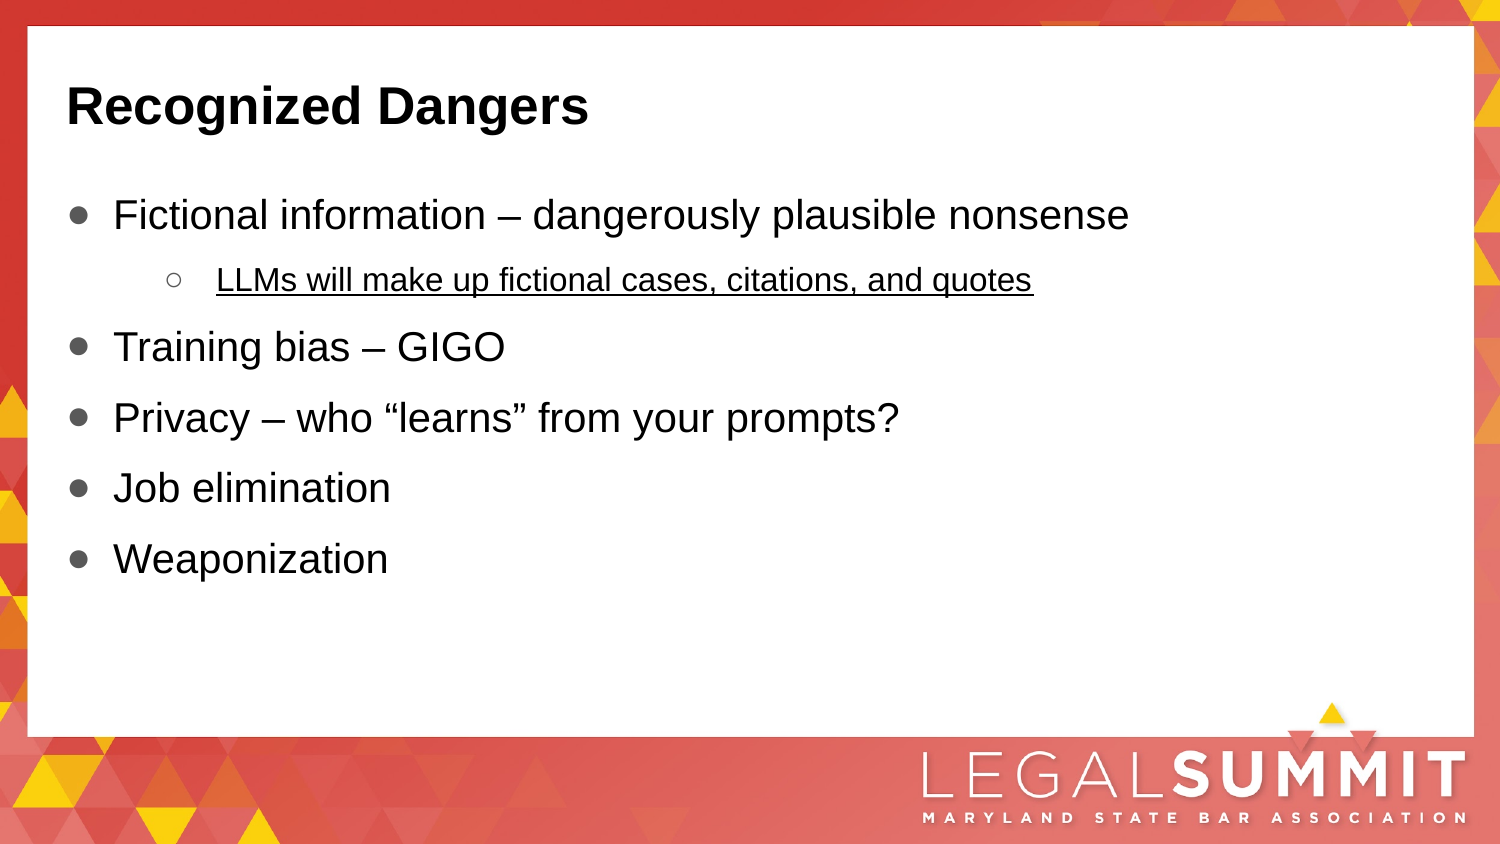

# Recognized Dangers
Fictional information – dangerously plausible nonsense
LLMs will make up fictional cases, citations, and quotes
Training bias – GIGO
Privacy – who “learns” from your prompts?
Job elimination
Weaponization